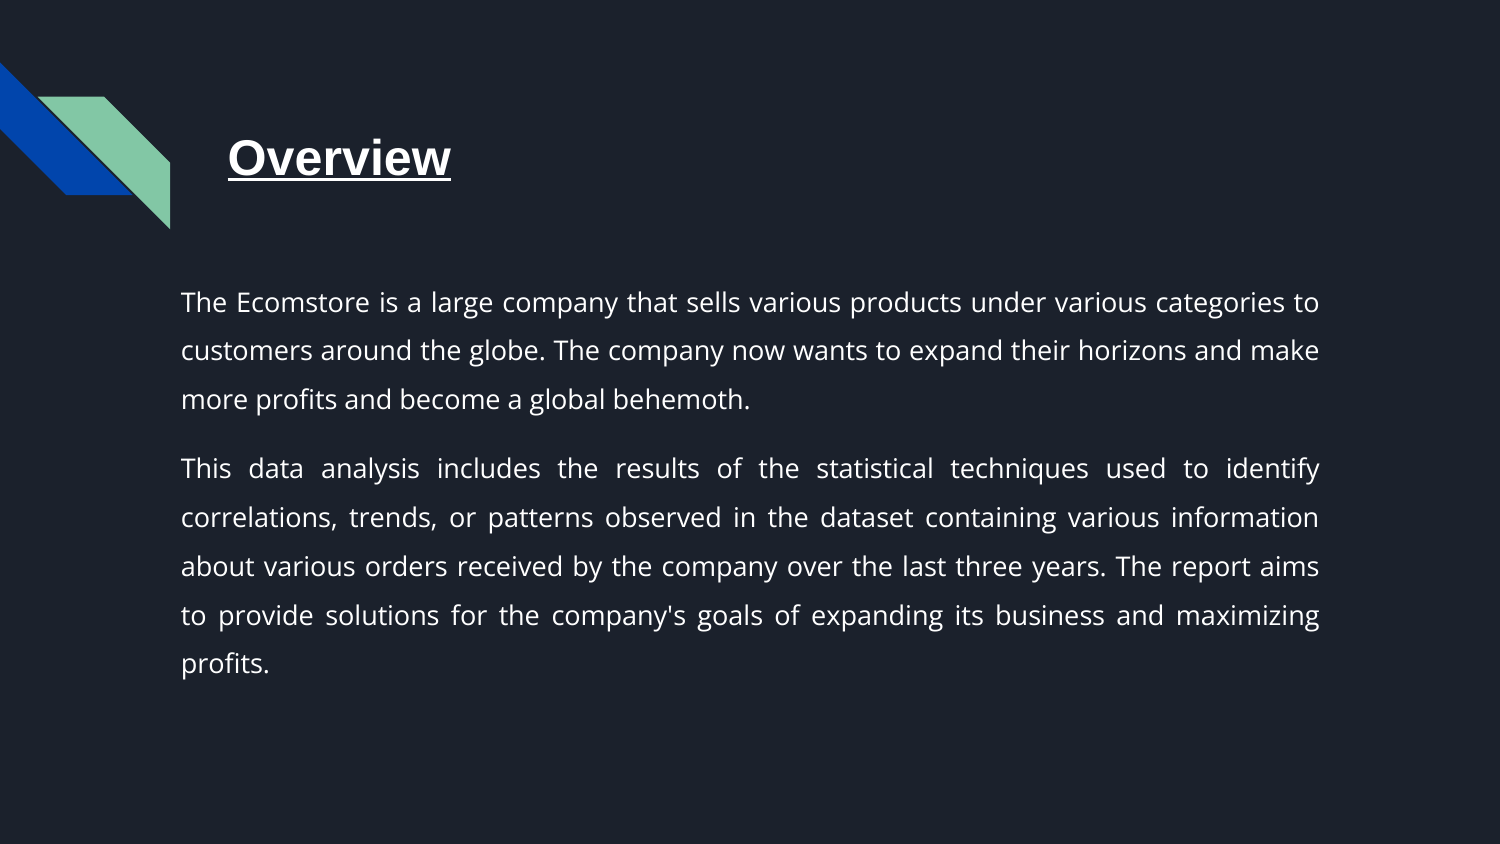

# Overview
The Ecomstore is a large company that sells various products under various categories to customers around the globe. The company now wants to expand their horizons and make more profits and become a global behemoth.
This data analysis includes the results of the statistical techniques used to identify correlations, trends, or patterns observed in the dataset containing various information about various orders received by the company over the last three years. The report aims to provide solutions for the company's goals of expanding its business and maximizing profits.